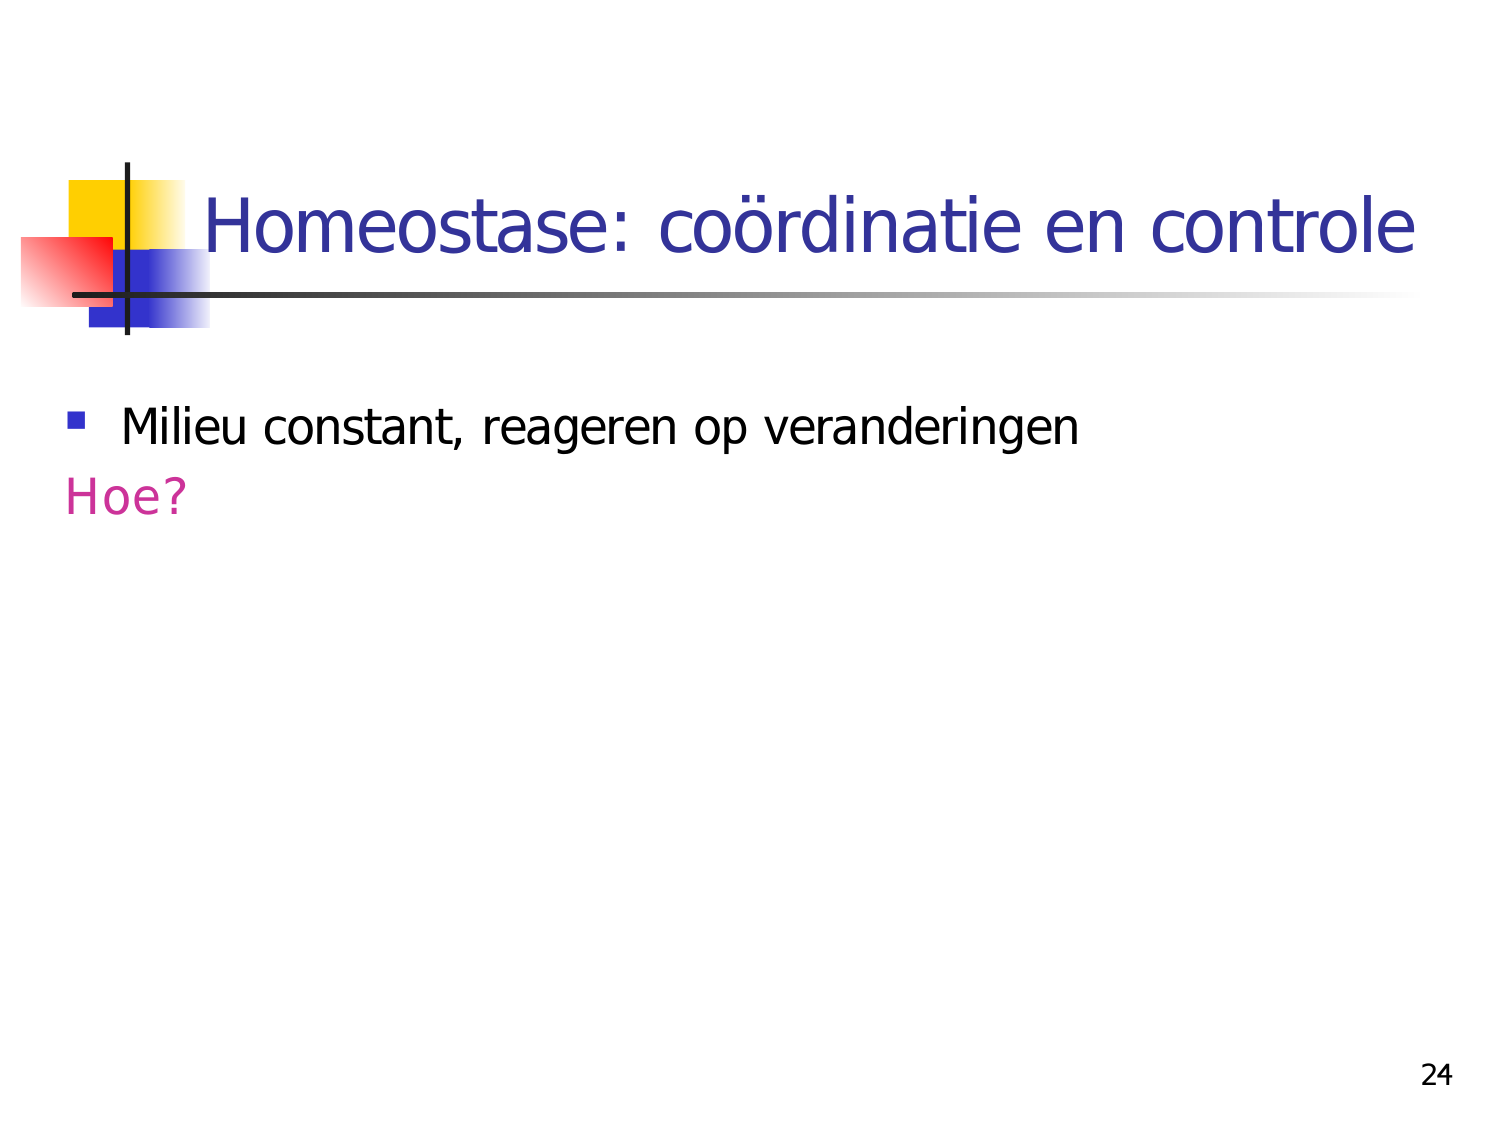

# Homeostase: coördinatie en controle
Milieu constant, reageren op veranderingen
Hoe?

24